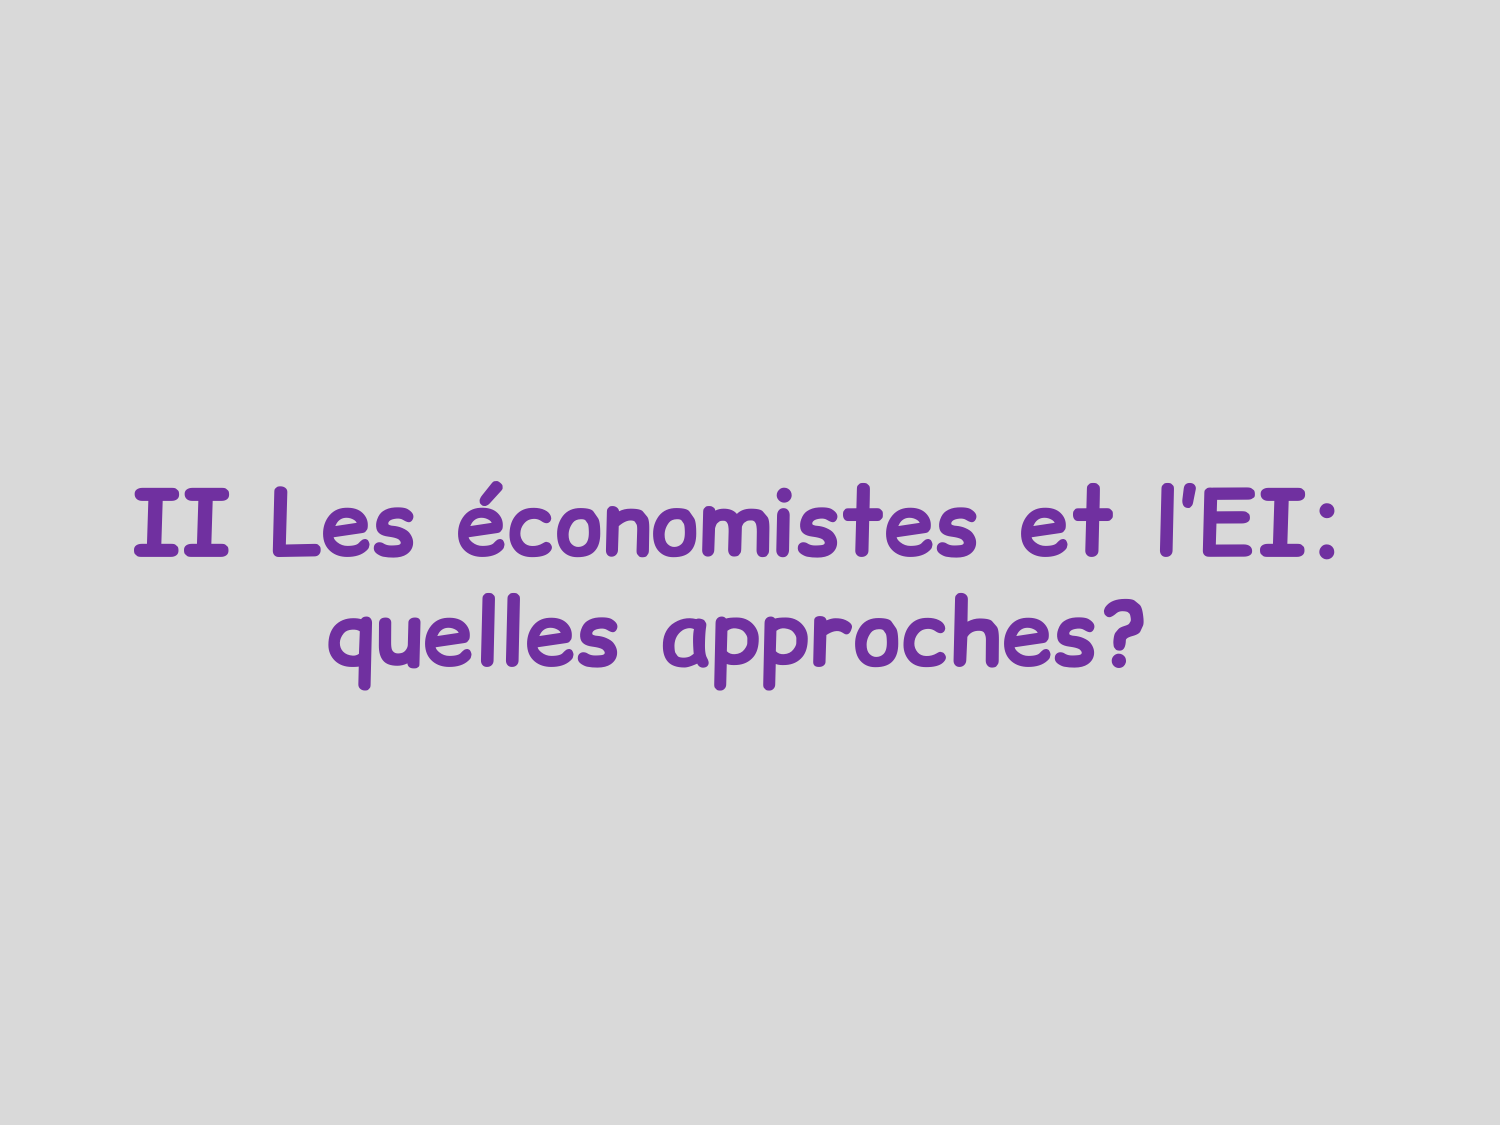

# II Les économistes et l’EI: quelles approches?